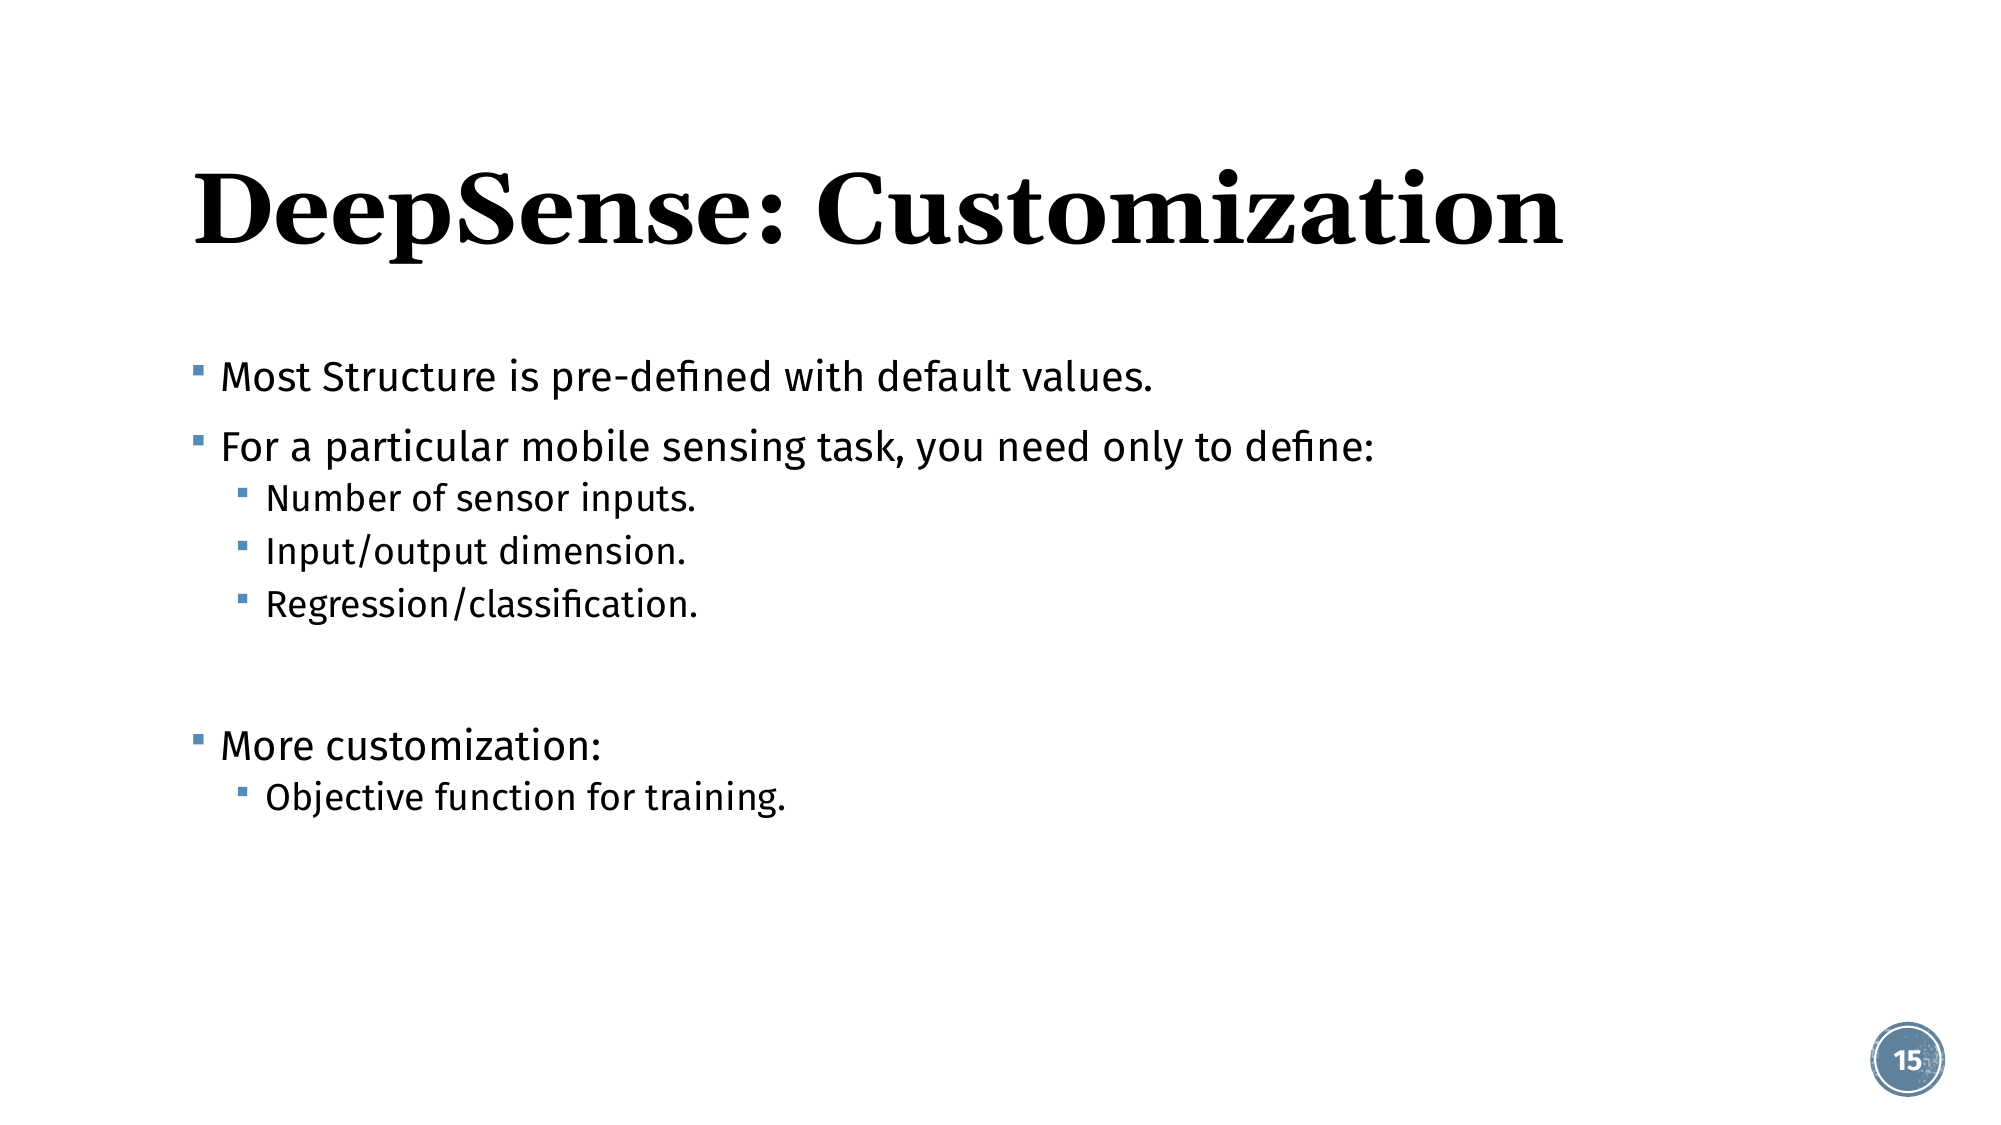

# DeepSense: Customization
Most Structure is pre-defined with default values.
For a particular mobile sensing task, you need only to define:
Number of sensor inputs.
Input/output dimension.
Regression/classification.

More customization:
Objective function for training.
15